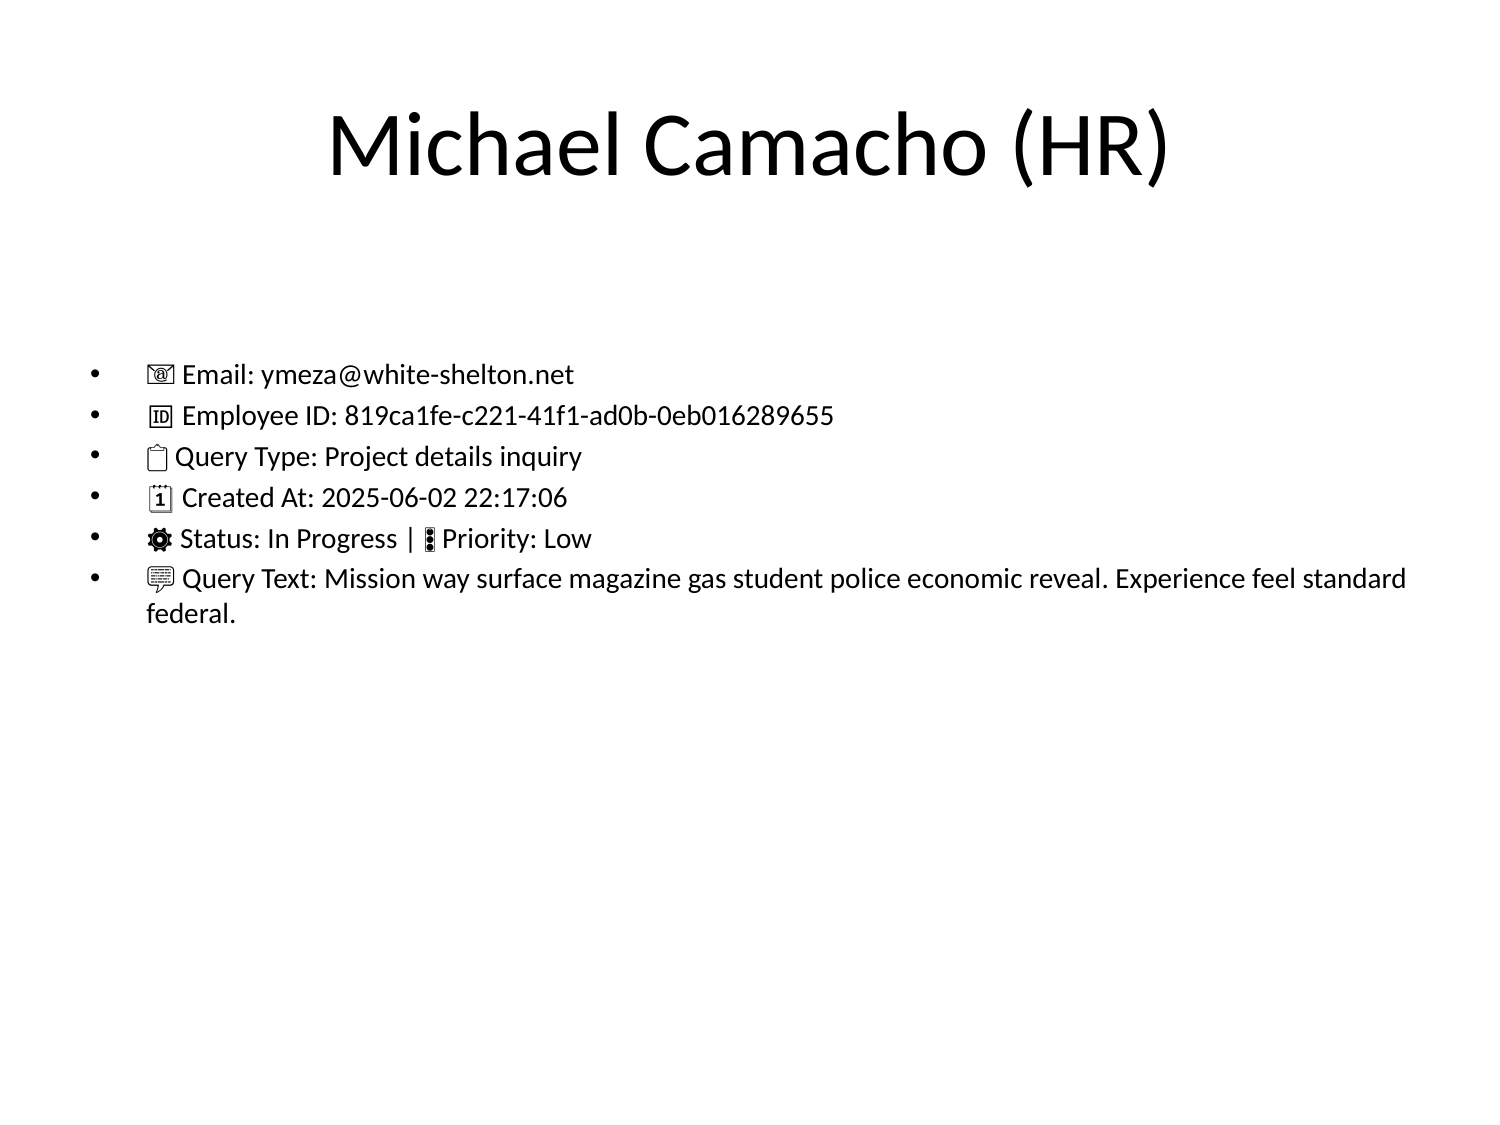

# Michael Camacho (HR)

📧 Email: ymeza@white-shelton.net
🆔 Employee ID: 819ca1fe-c221-41f1-ad0b-0eb016289655
📋 Query Type: Project details inquiry
🗓 Created At: 2025-06-02 22:17:06
⚙ Status: In Progress | 🚦 Priority: Low
💬 Query Text: Mission way surface magazine gas student police economic reveal. Experience feel standard federal.